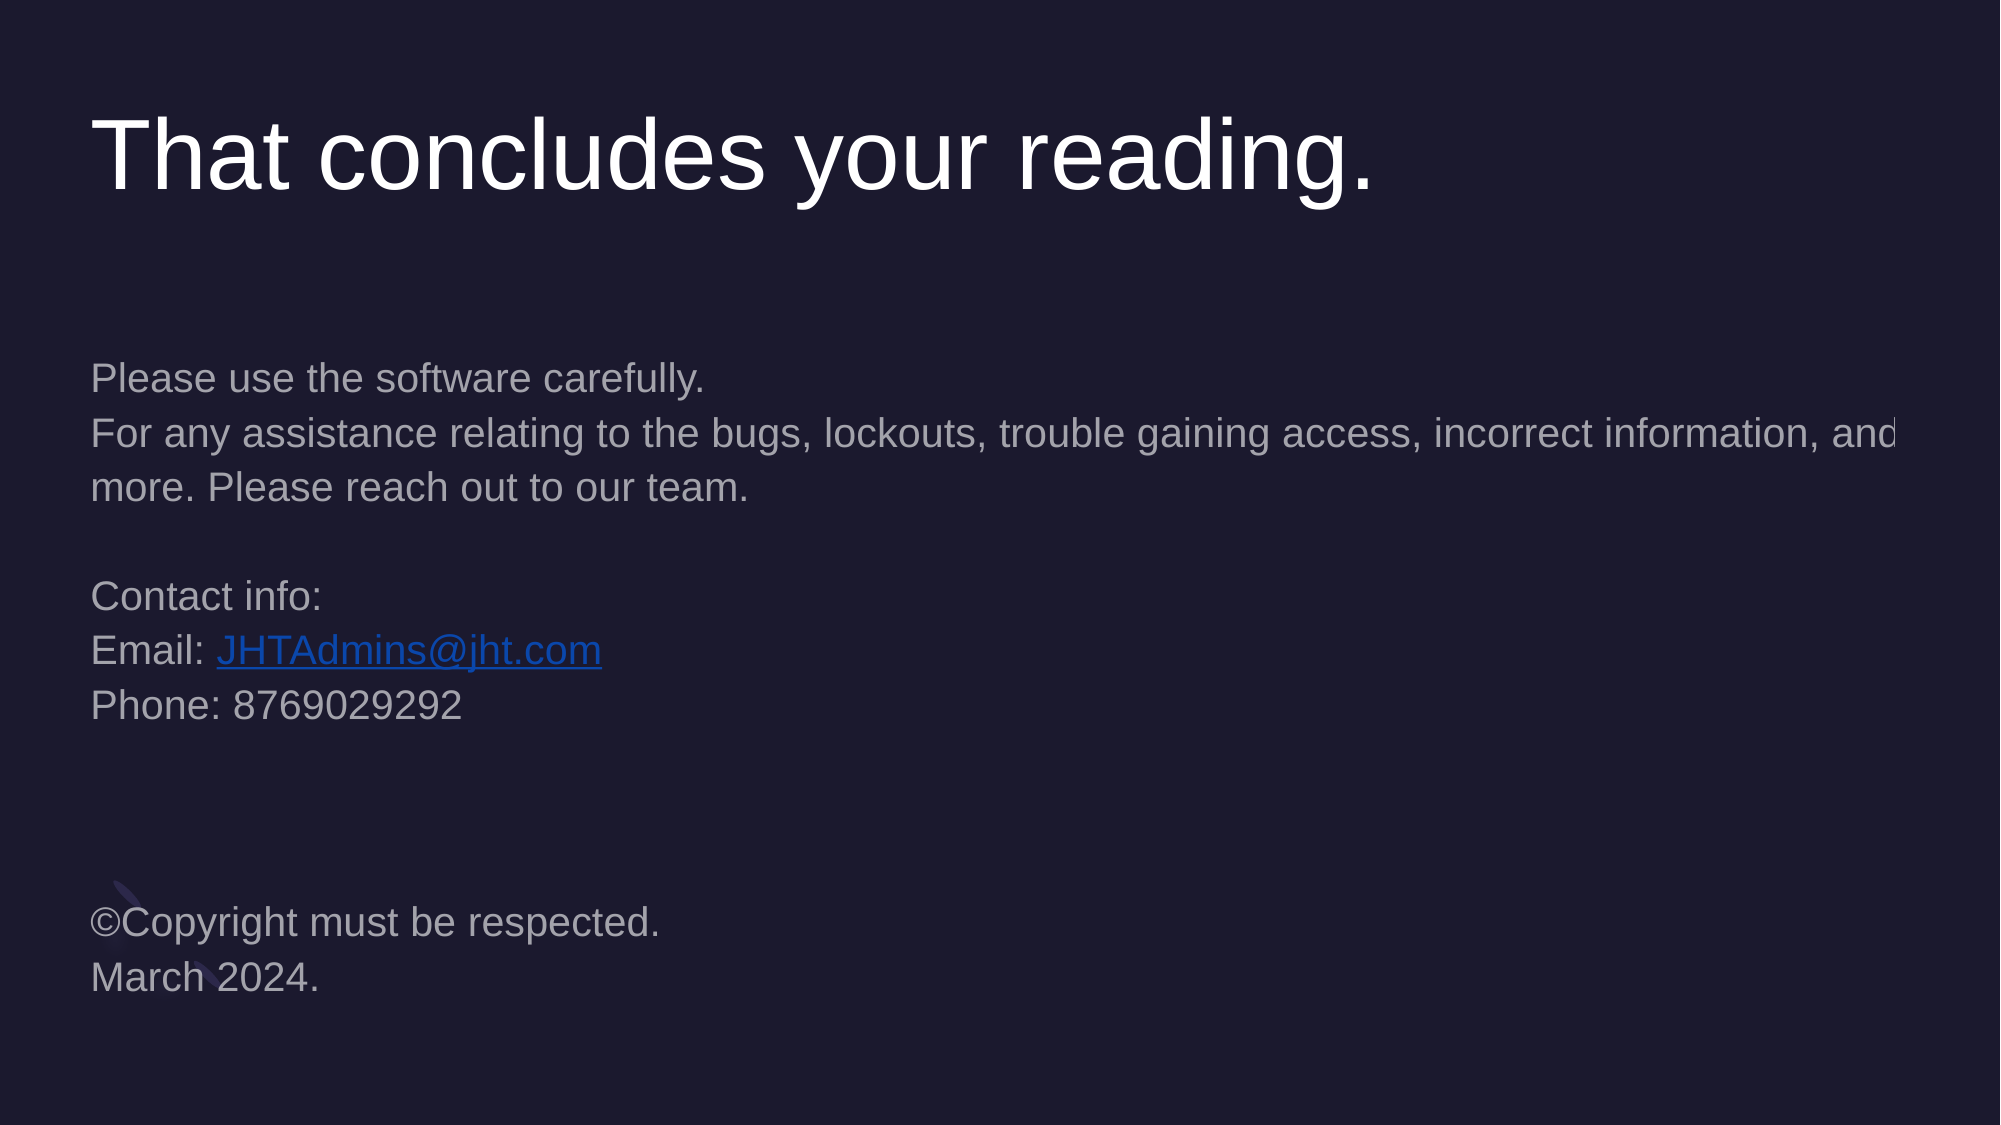

# That concludes your reading.
Please use the software carefully.
For any assistance relating to the bugs, lockouts, trouble gaining access, incorrect information, and more. Please reach out to our team.
Contact info:
Email: JHTAdmins@jht.com
Phone: 8769029292
©Copyright must be respected.
March 2024.